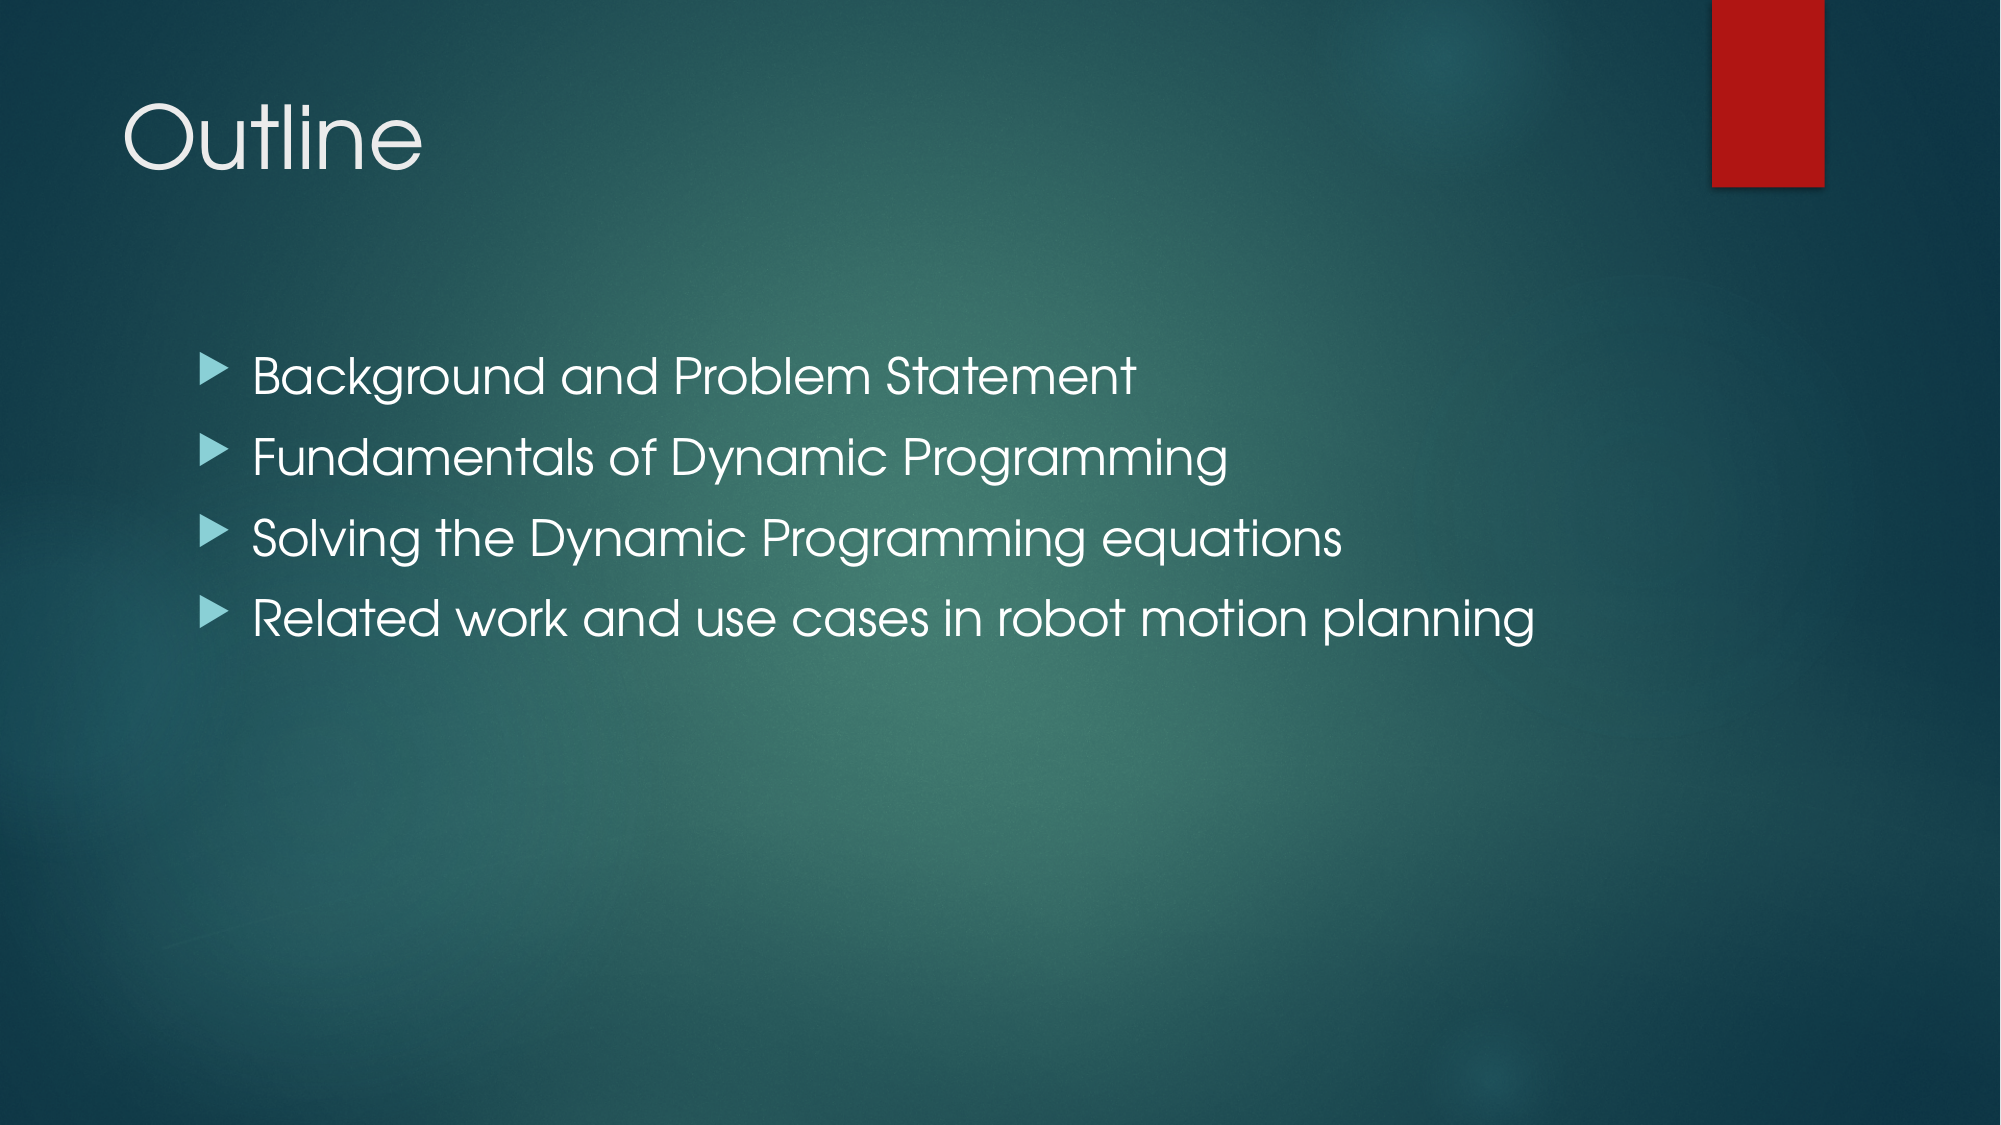

# Outline
Background and Problem Statement
Fundamentals of Dynamic Programming
Solving the Dynamic Programming equations
Related work and use cases in robot motion planning